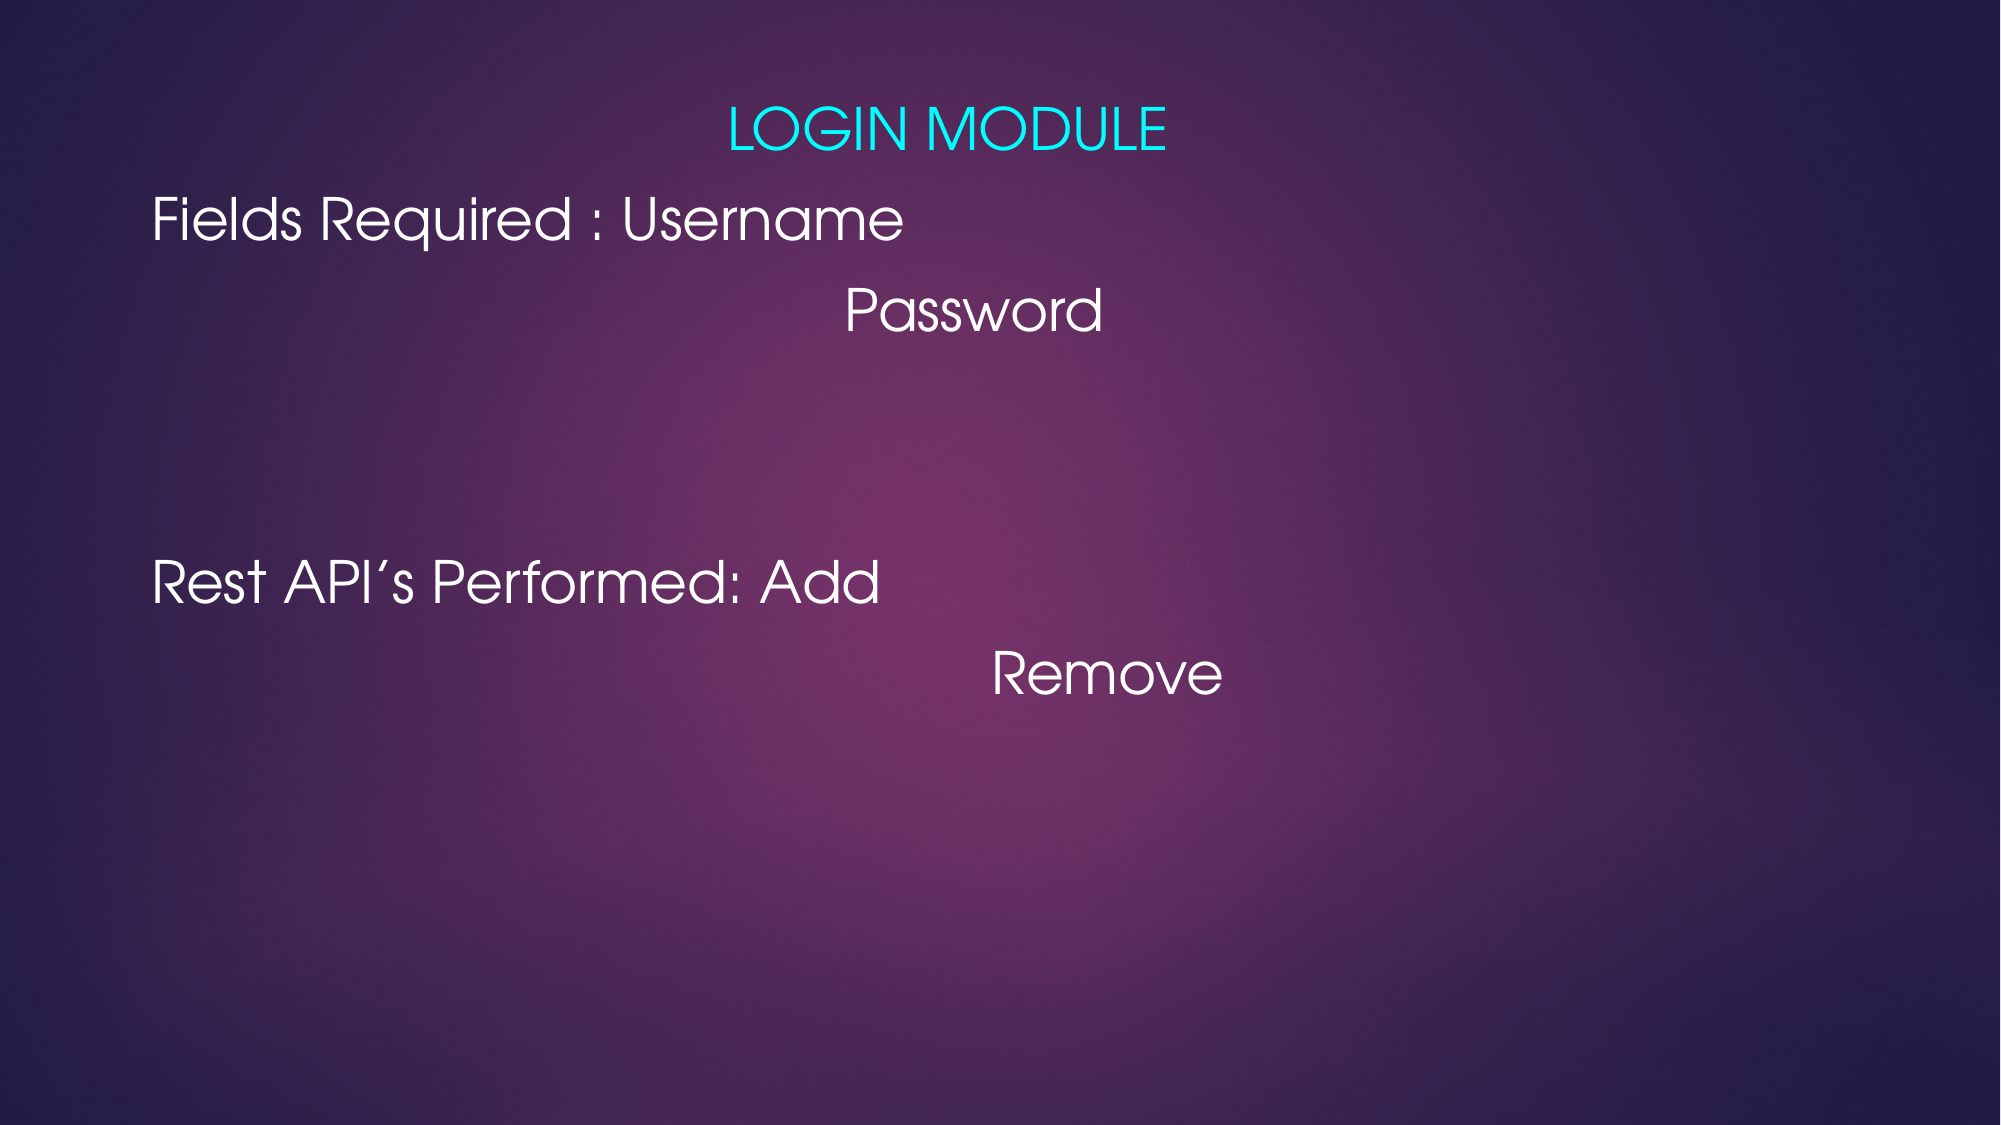

LOGIN MODULE
Fields Required : Username
			               Password

Rest API’s Performed: Add
			                        Remove